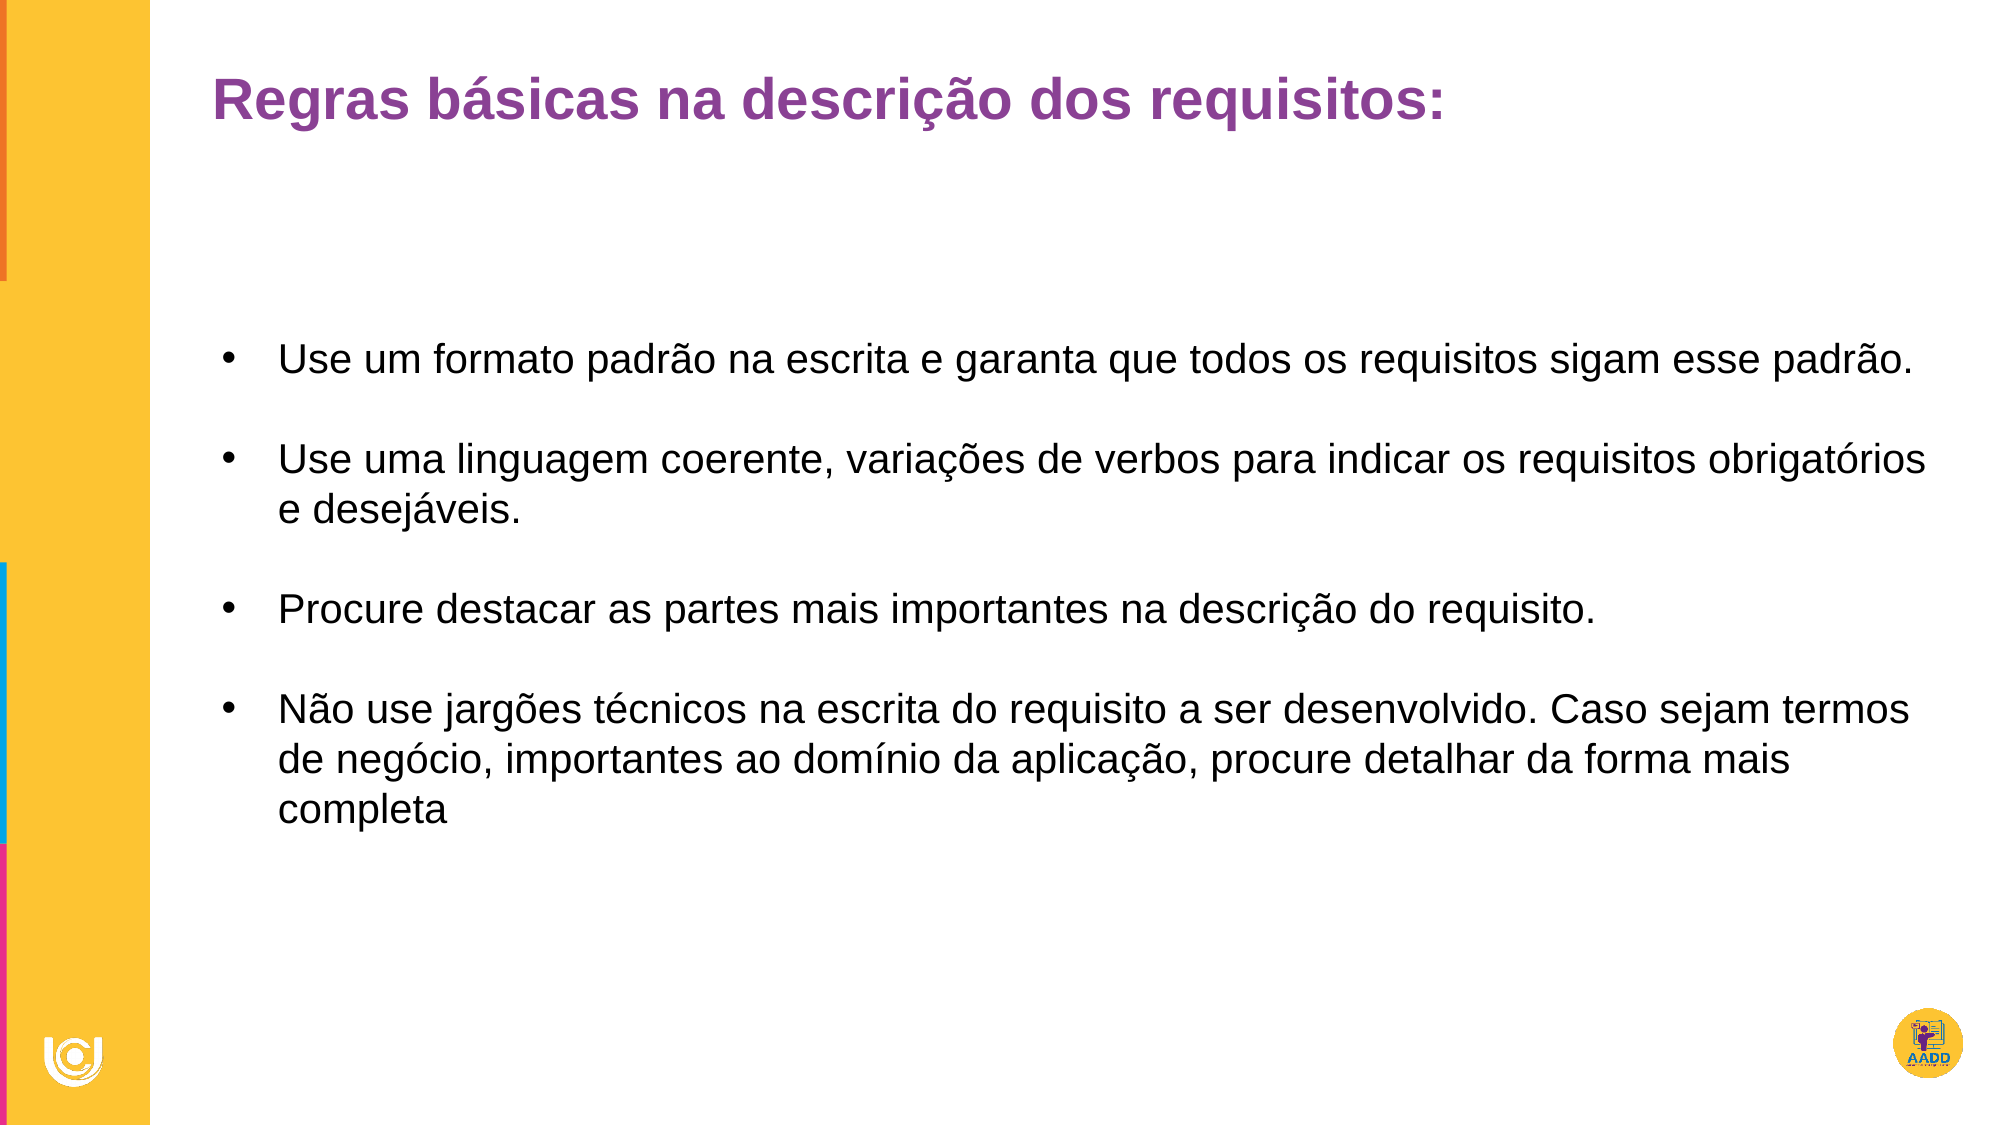

Regras básicas na descrição dos requisitos:

Use um formato padrão na escrita e garanta que todos os requisitos sigam esse padrão.

Use uma linguagem coerente, variações de verbos para indicar os requisitos obrigatórios e desejáveis.

Procure destacar as partes mais importantes na descrição do requisito.

Não use jargões técnicos na escrita do requisito a ser desenvolvido. Caso sejam termos de negócio, importantes ao domínio da aplicação, procure detalhar da forma mais completa